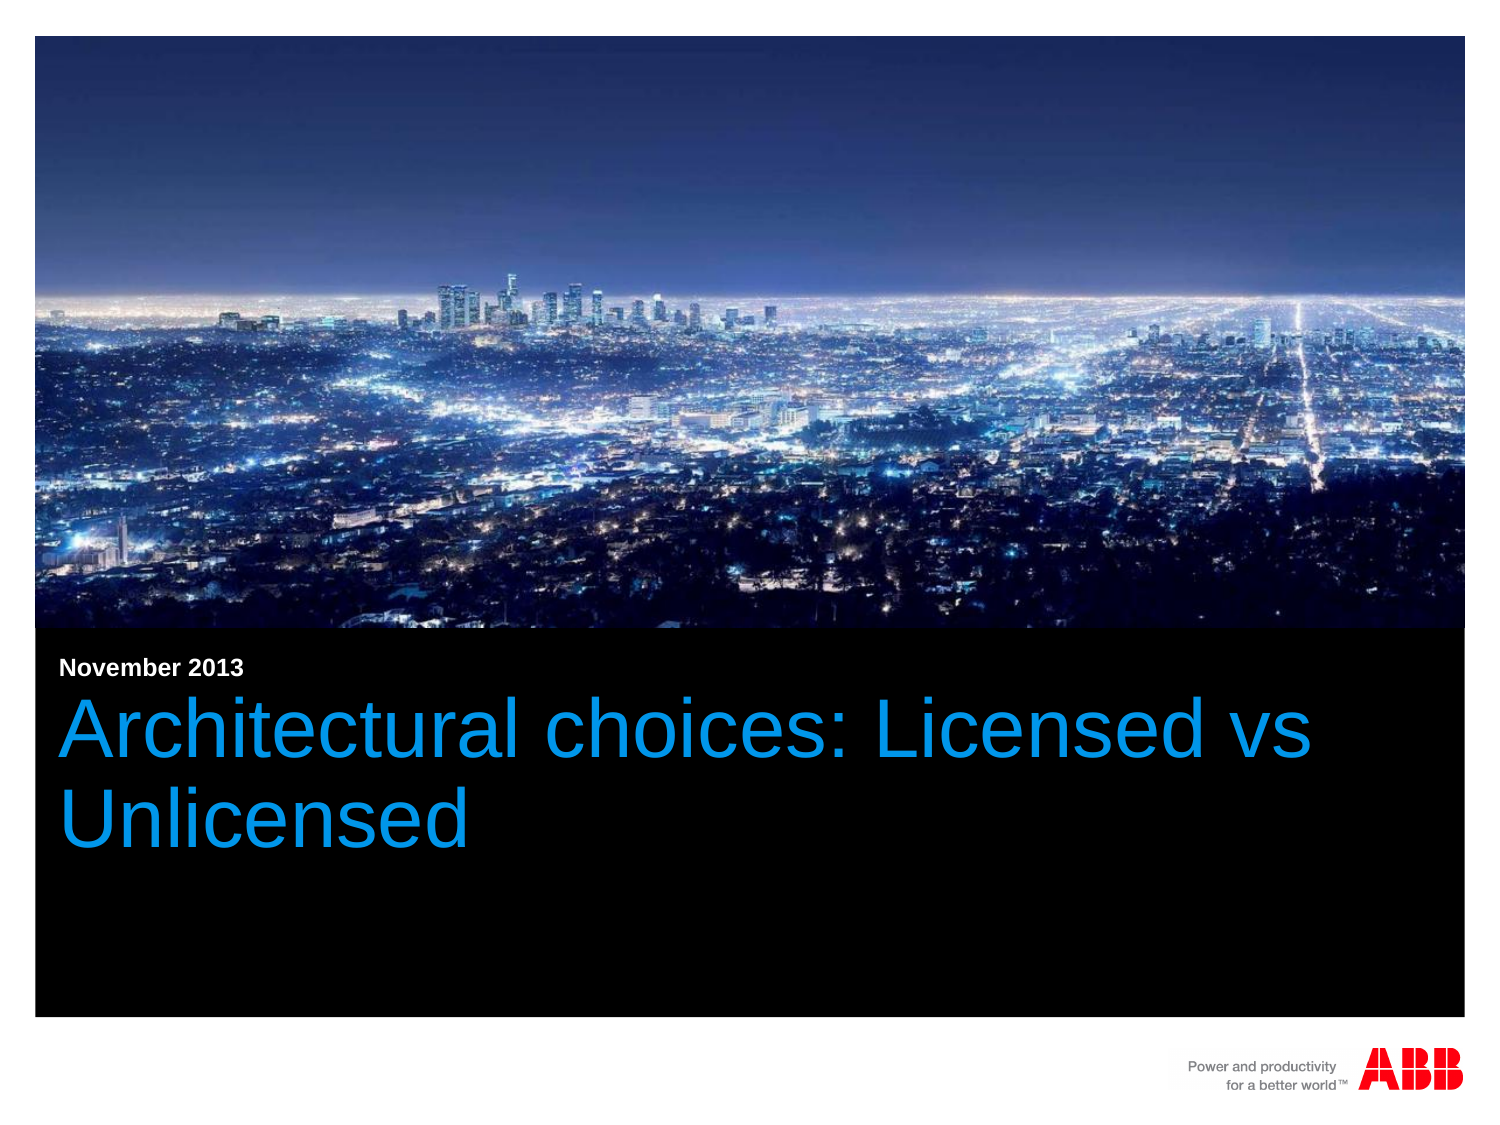

November 2013
# Architectural choices: Licensed vs Unlicensed